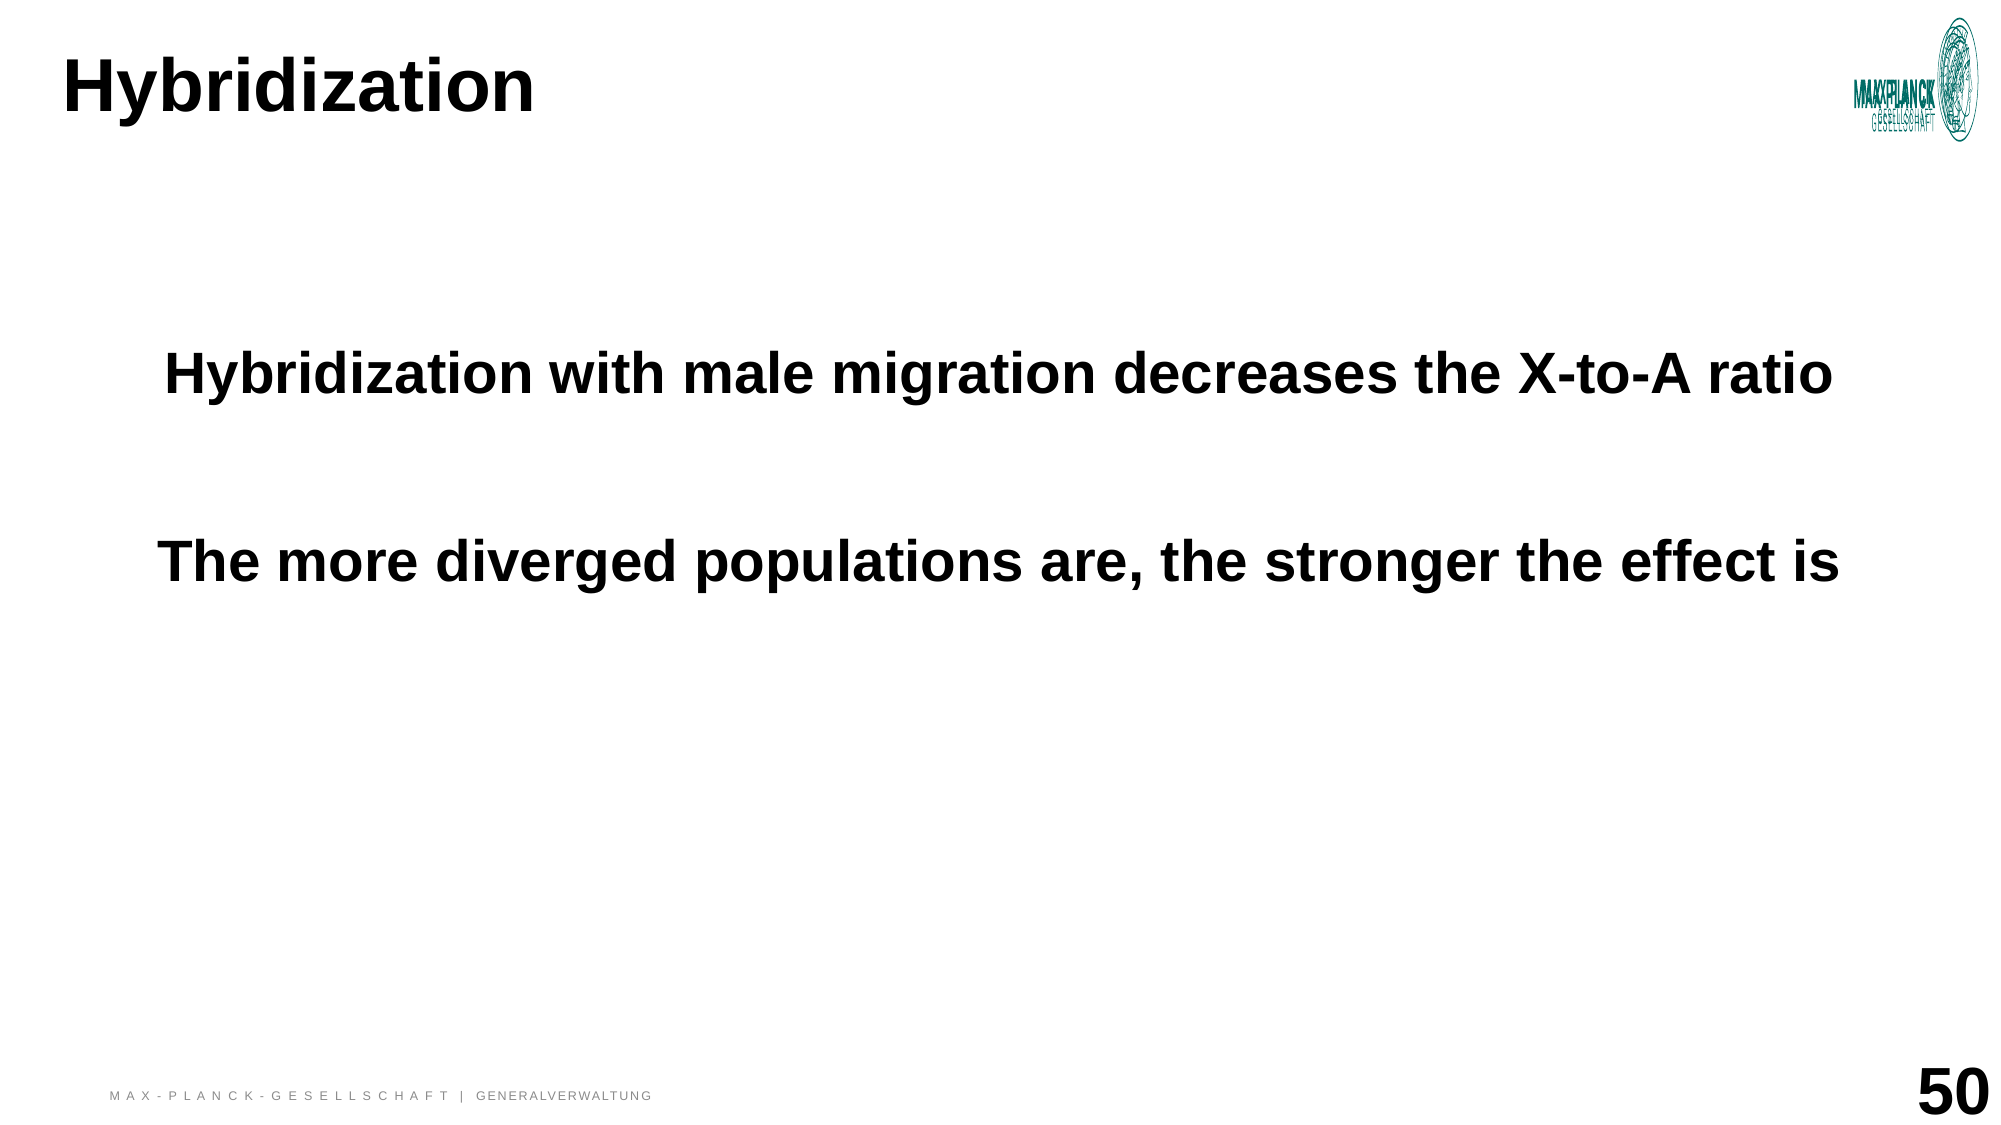

Hybridization
Hybridization with male migration decreases the X-to-A ratio

The more diverged populations are, the stronger the effect is
50
M A X - P L A N C K - G E S E L L S C H A F T  |  Generalverwaltung